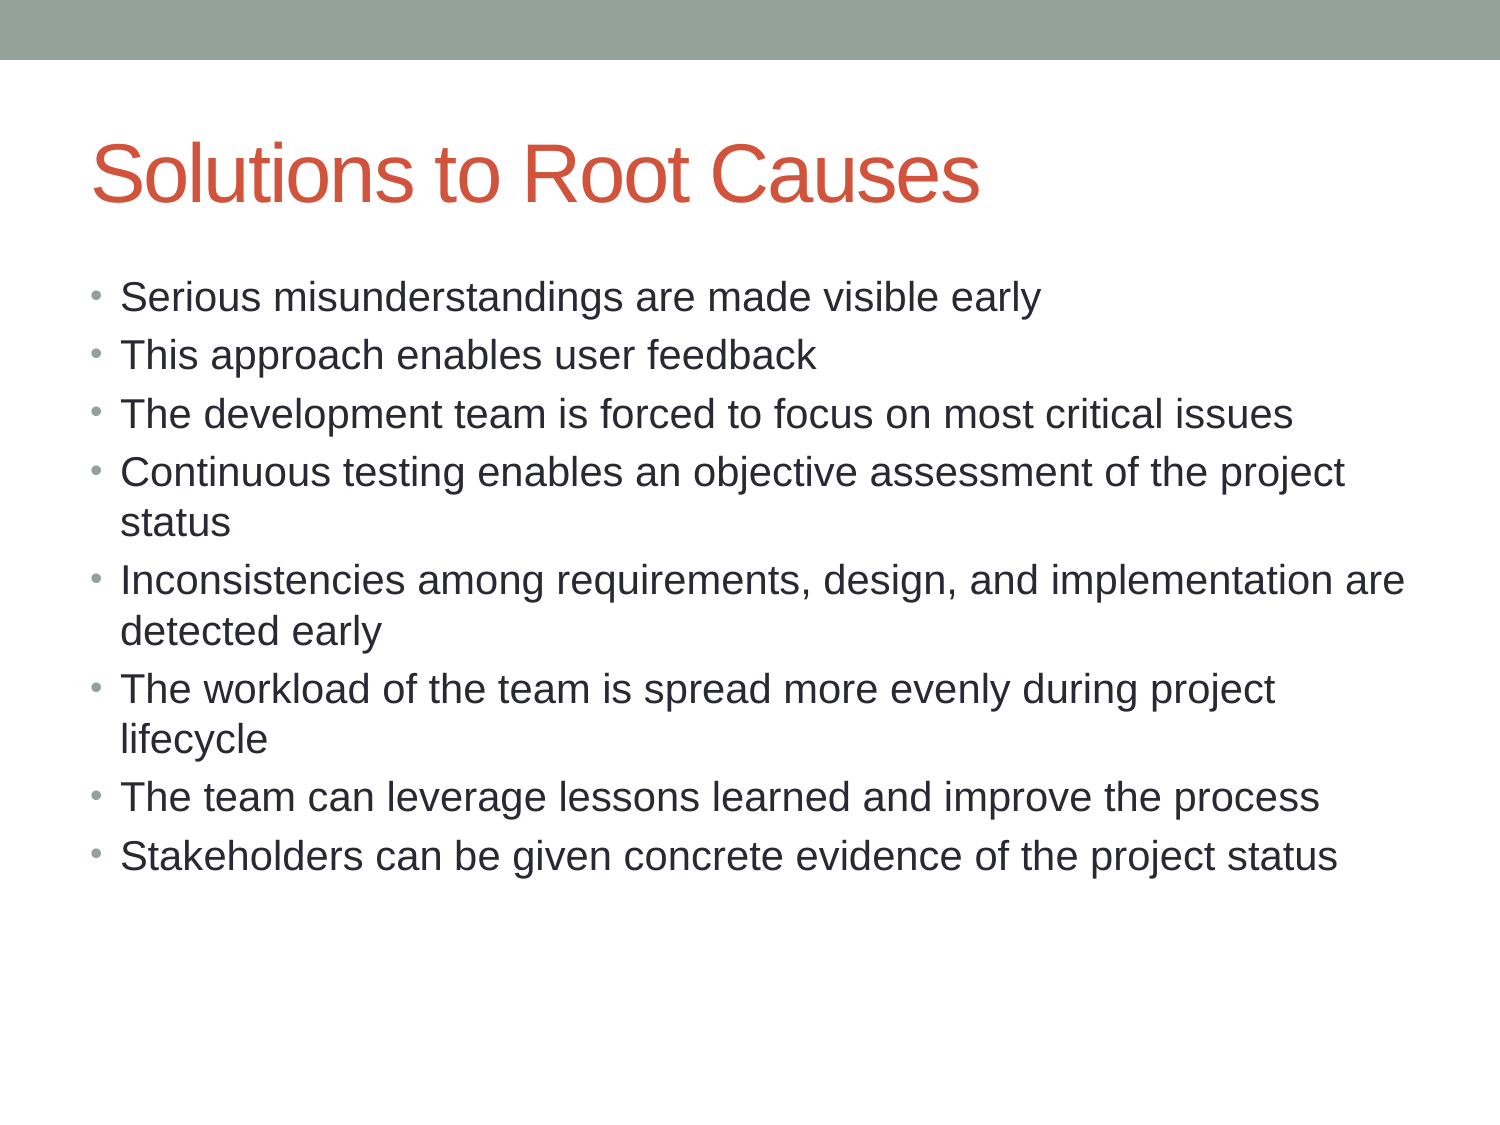

# Solutions to Root Causes
Serious misunderstandings are made visible early
This approach enables user feedback
The development team is forced to focus on most critical issues
Continuous testing enables an objective assessment of the project status
Inconsistencies among requirements, design, and implementation are detected early
The workload of the team is spread more evenly during project lifecycle
The team can leverage lessons learned and improve the process
Stakeholders can be given concrete evidence of the project status